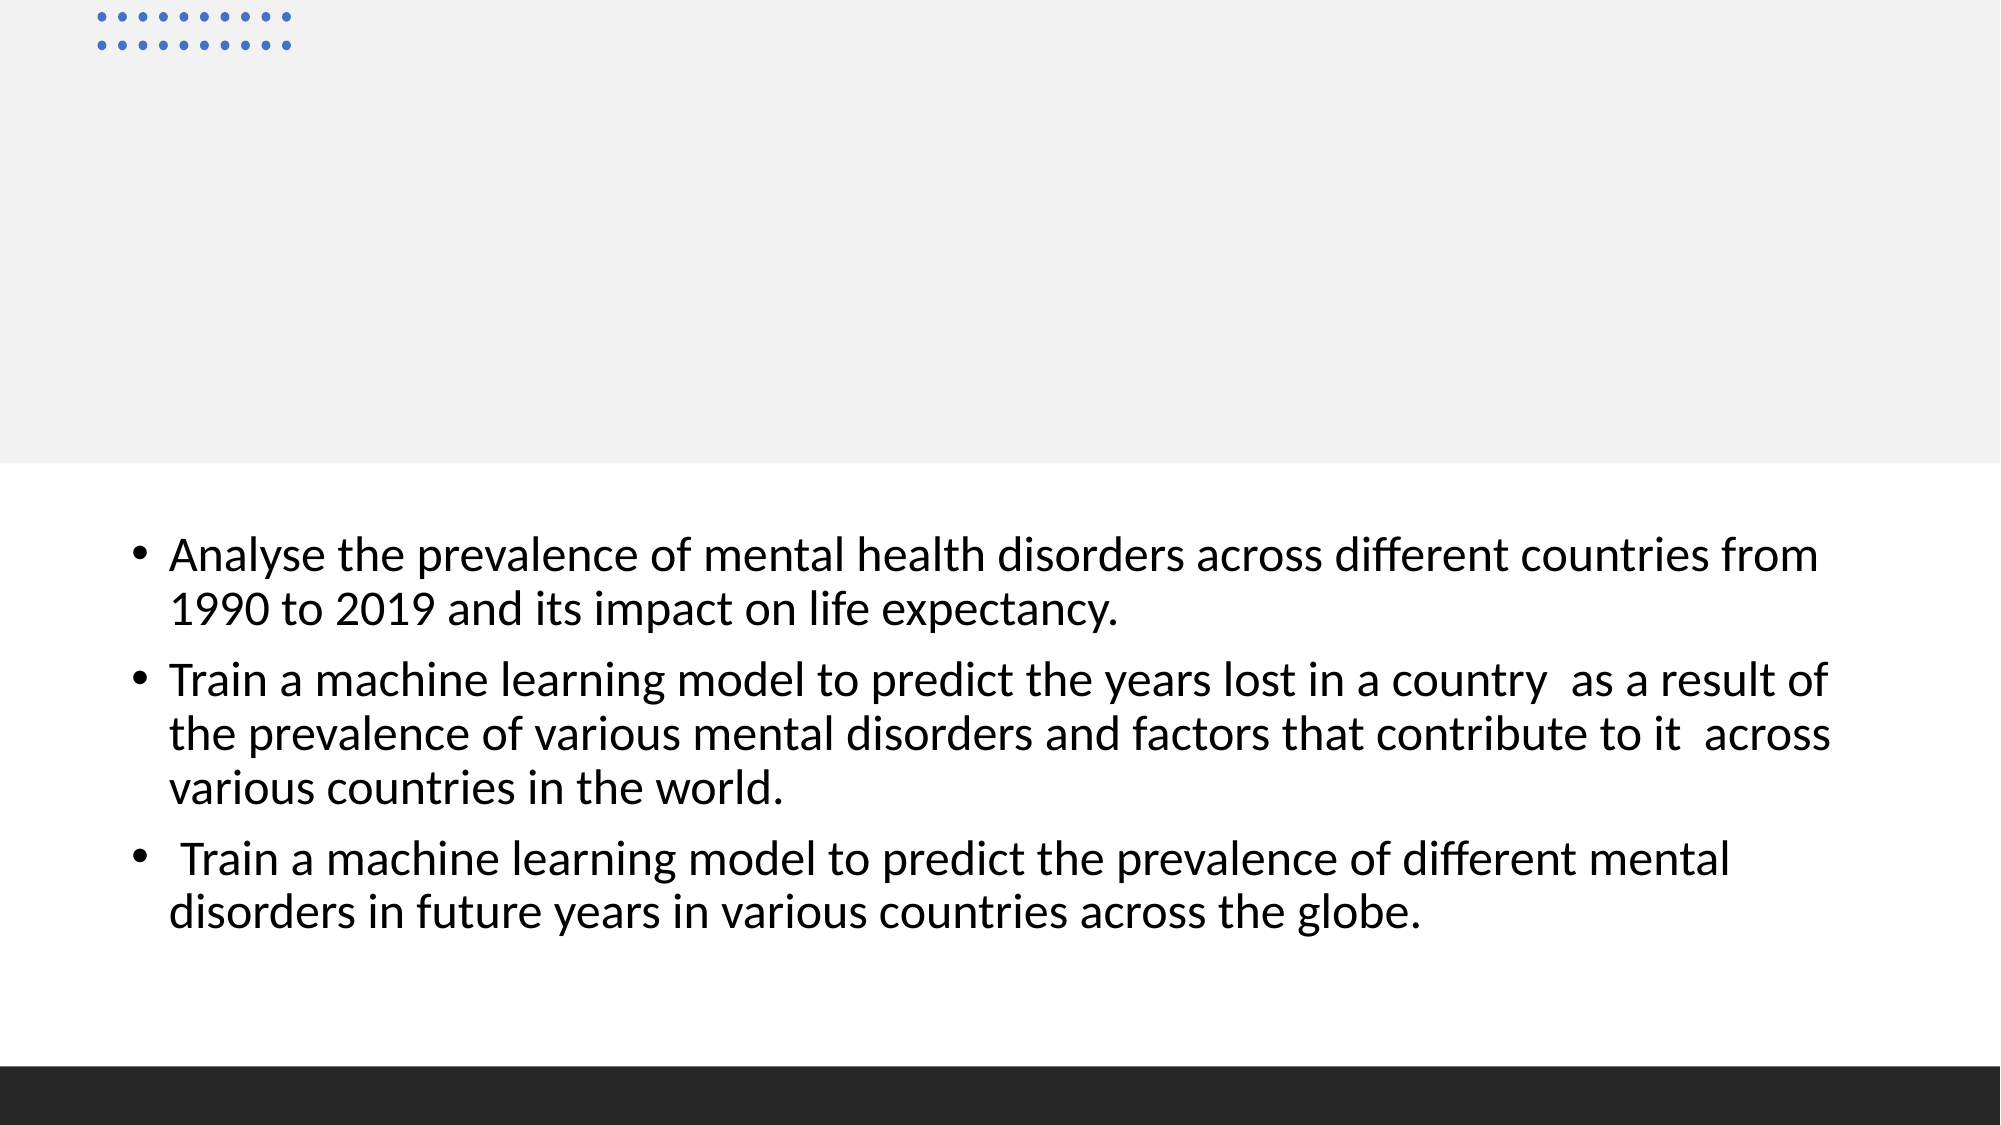

Analyse the prevalence of mental health disorders across different countries from 1990 to 2019 and its impact on life expectancy.
Train a machine learning model to predict the years lost in a country  as a result of  the prevalence of various mental disorders and factors that contribute to it  across various countries in the world.
 Train a machine learning model to predict the prevalence of different mental disorders in future years in various countries across the globe.